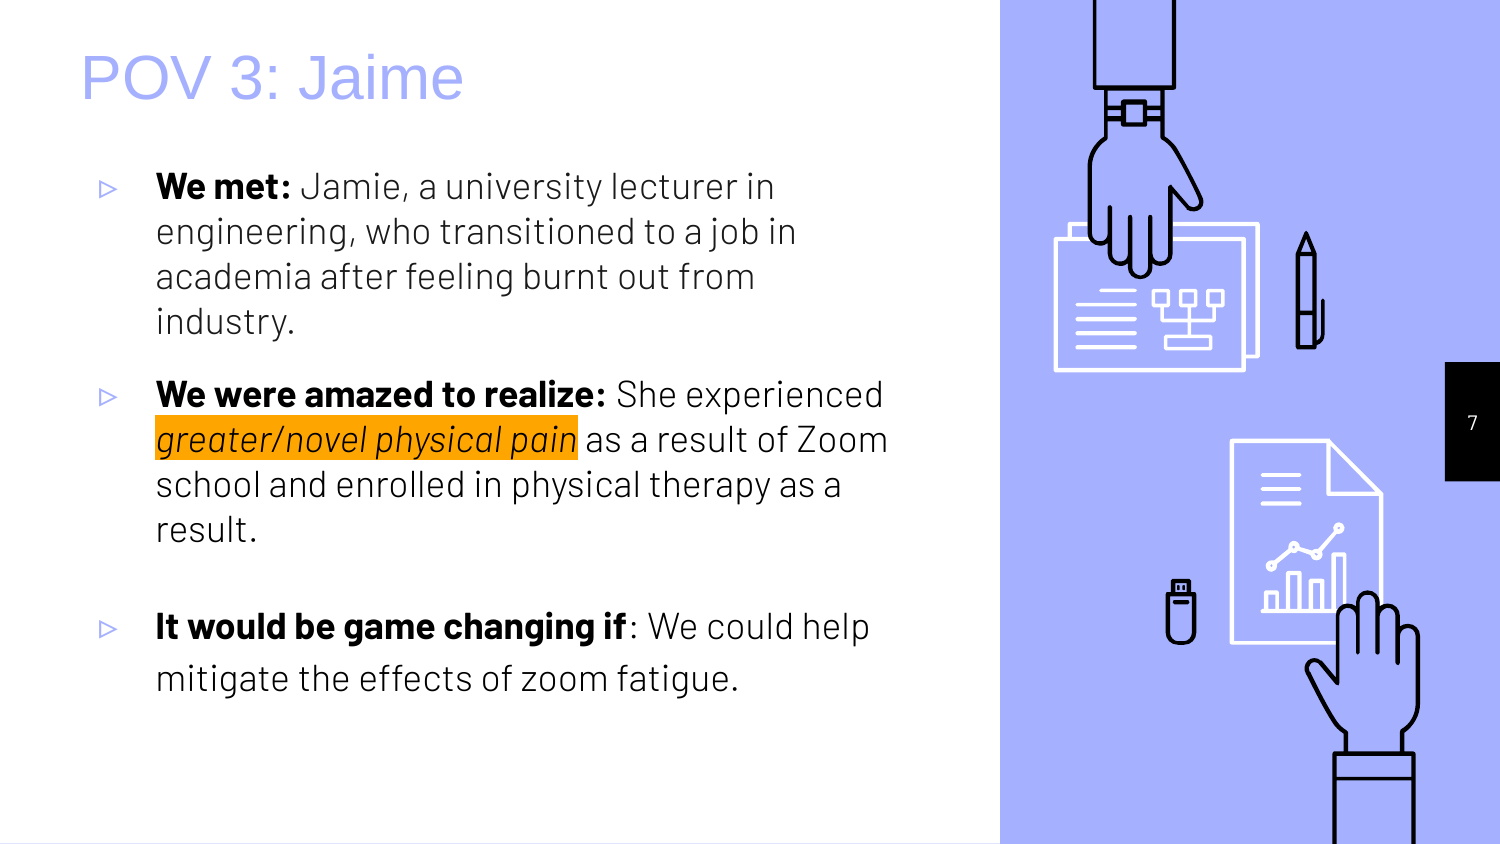

# POV 3: Jaime
We met: Jamie, a university lecturer in engineering, who transitioned to a job in academia after feeling burnt out from industry.

We were amazed to realize: She experienced greater/novel physical pain as a result of Zoom school and enrolled in physical therapy as a result.

7
It would be game changing if: We could help mitigate the effects of zoom fatigue.